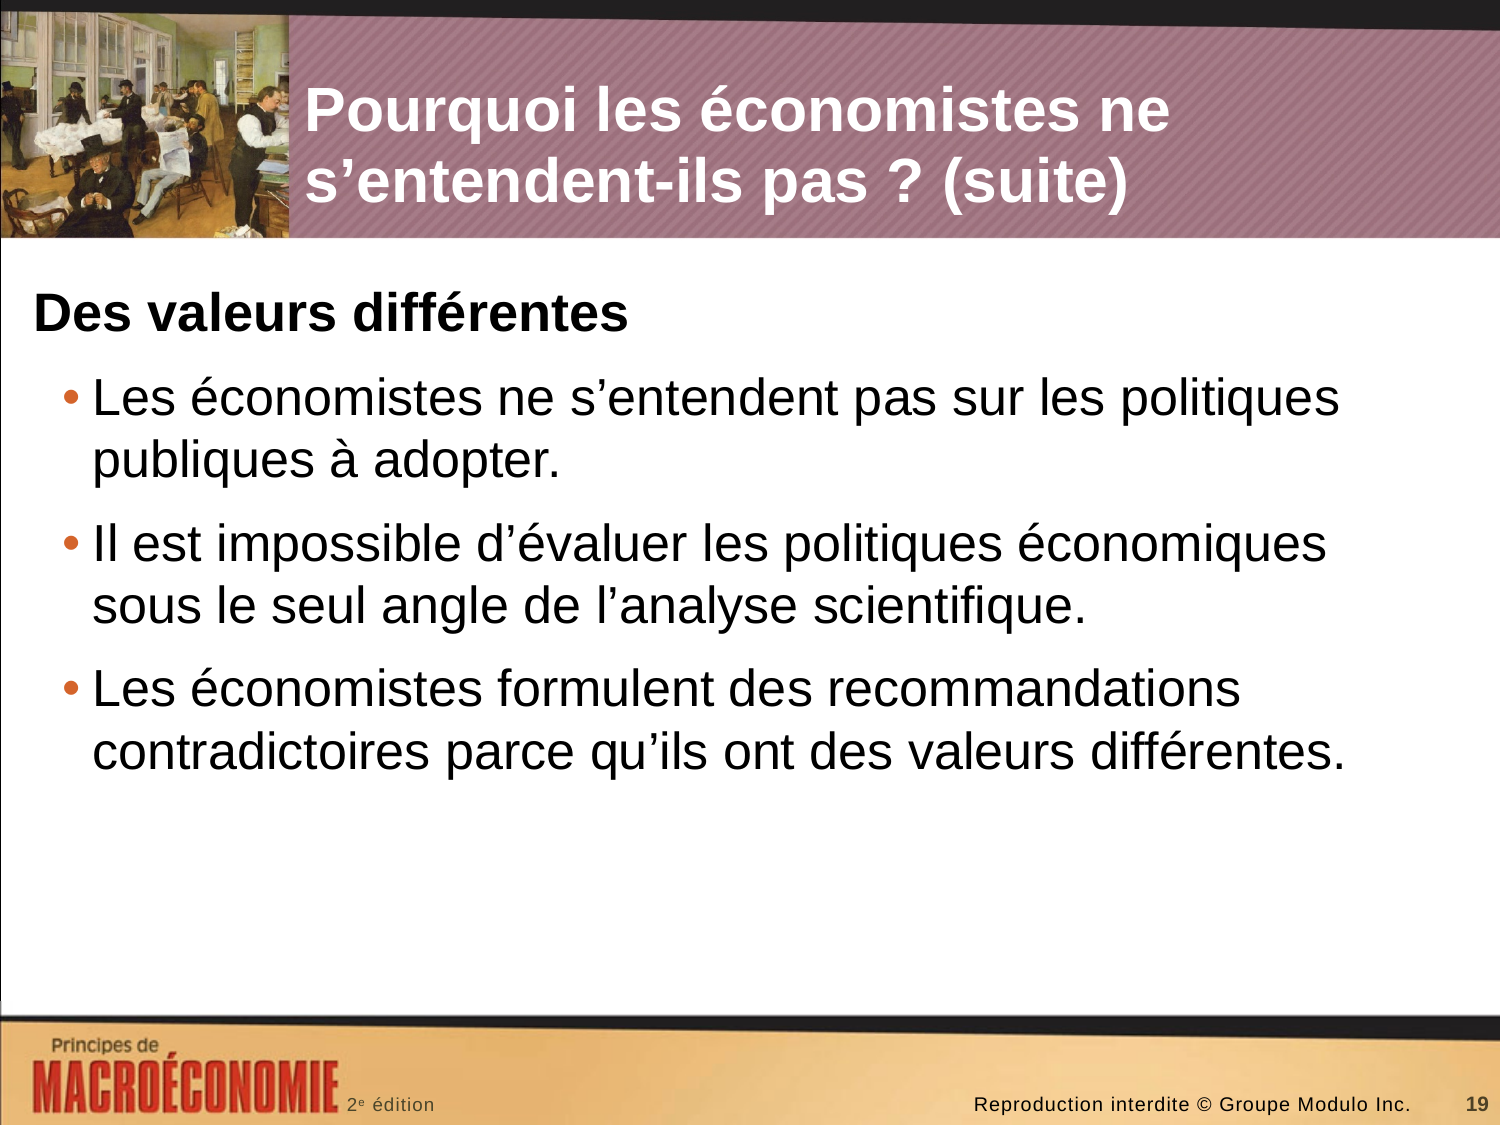

# Pourquoi les économistes ne s’entendent-ils pas ? (suite)
Des valeurs différentes
Les économistes ne s’entendent pas sur les politiques publiques à adopter.
Il est impossible d’évaluer les politiques économiques sous le seul angle de l’analyse scientifique.
Les économistes formulent des recommandations contradictoires parce qu’ils ont des valeurs différentes.

19